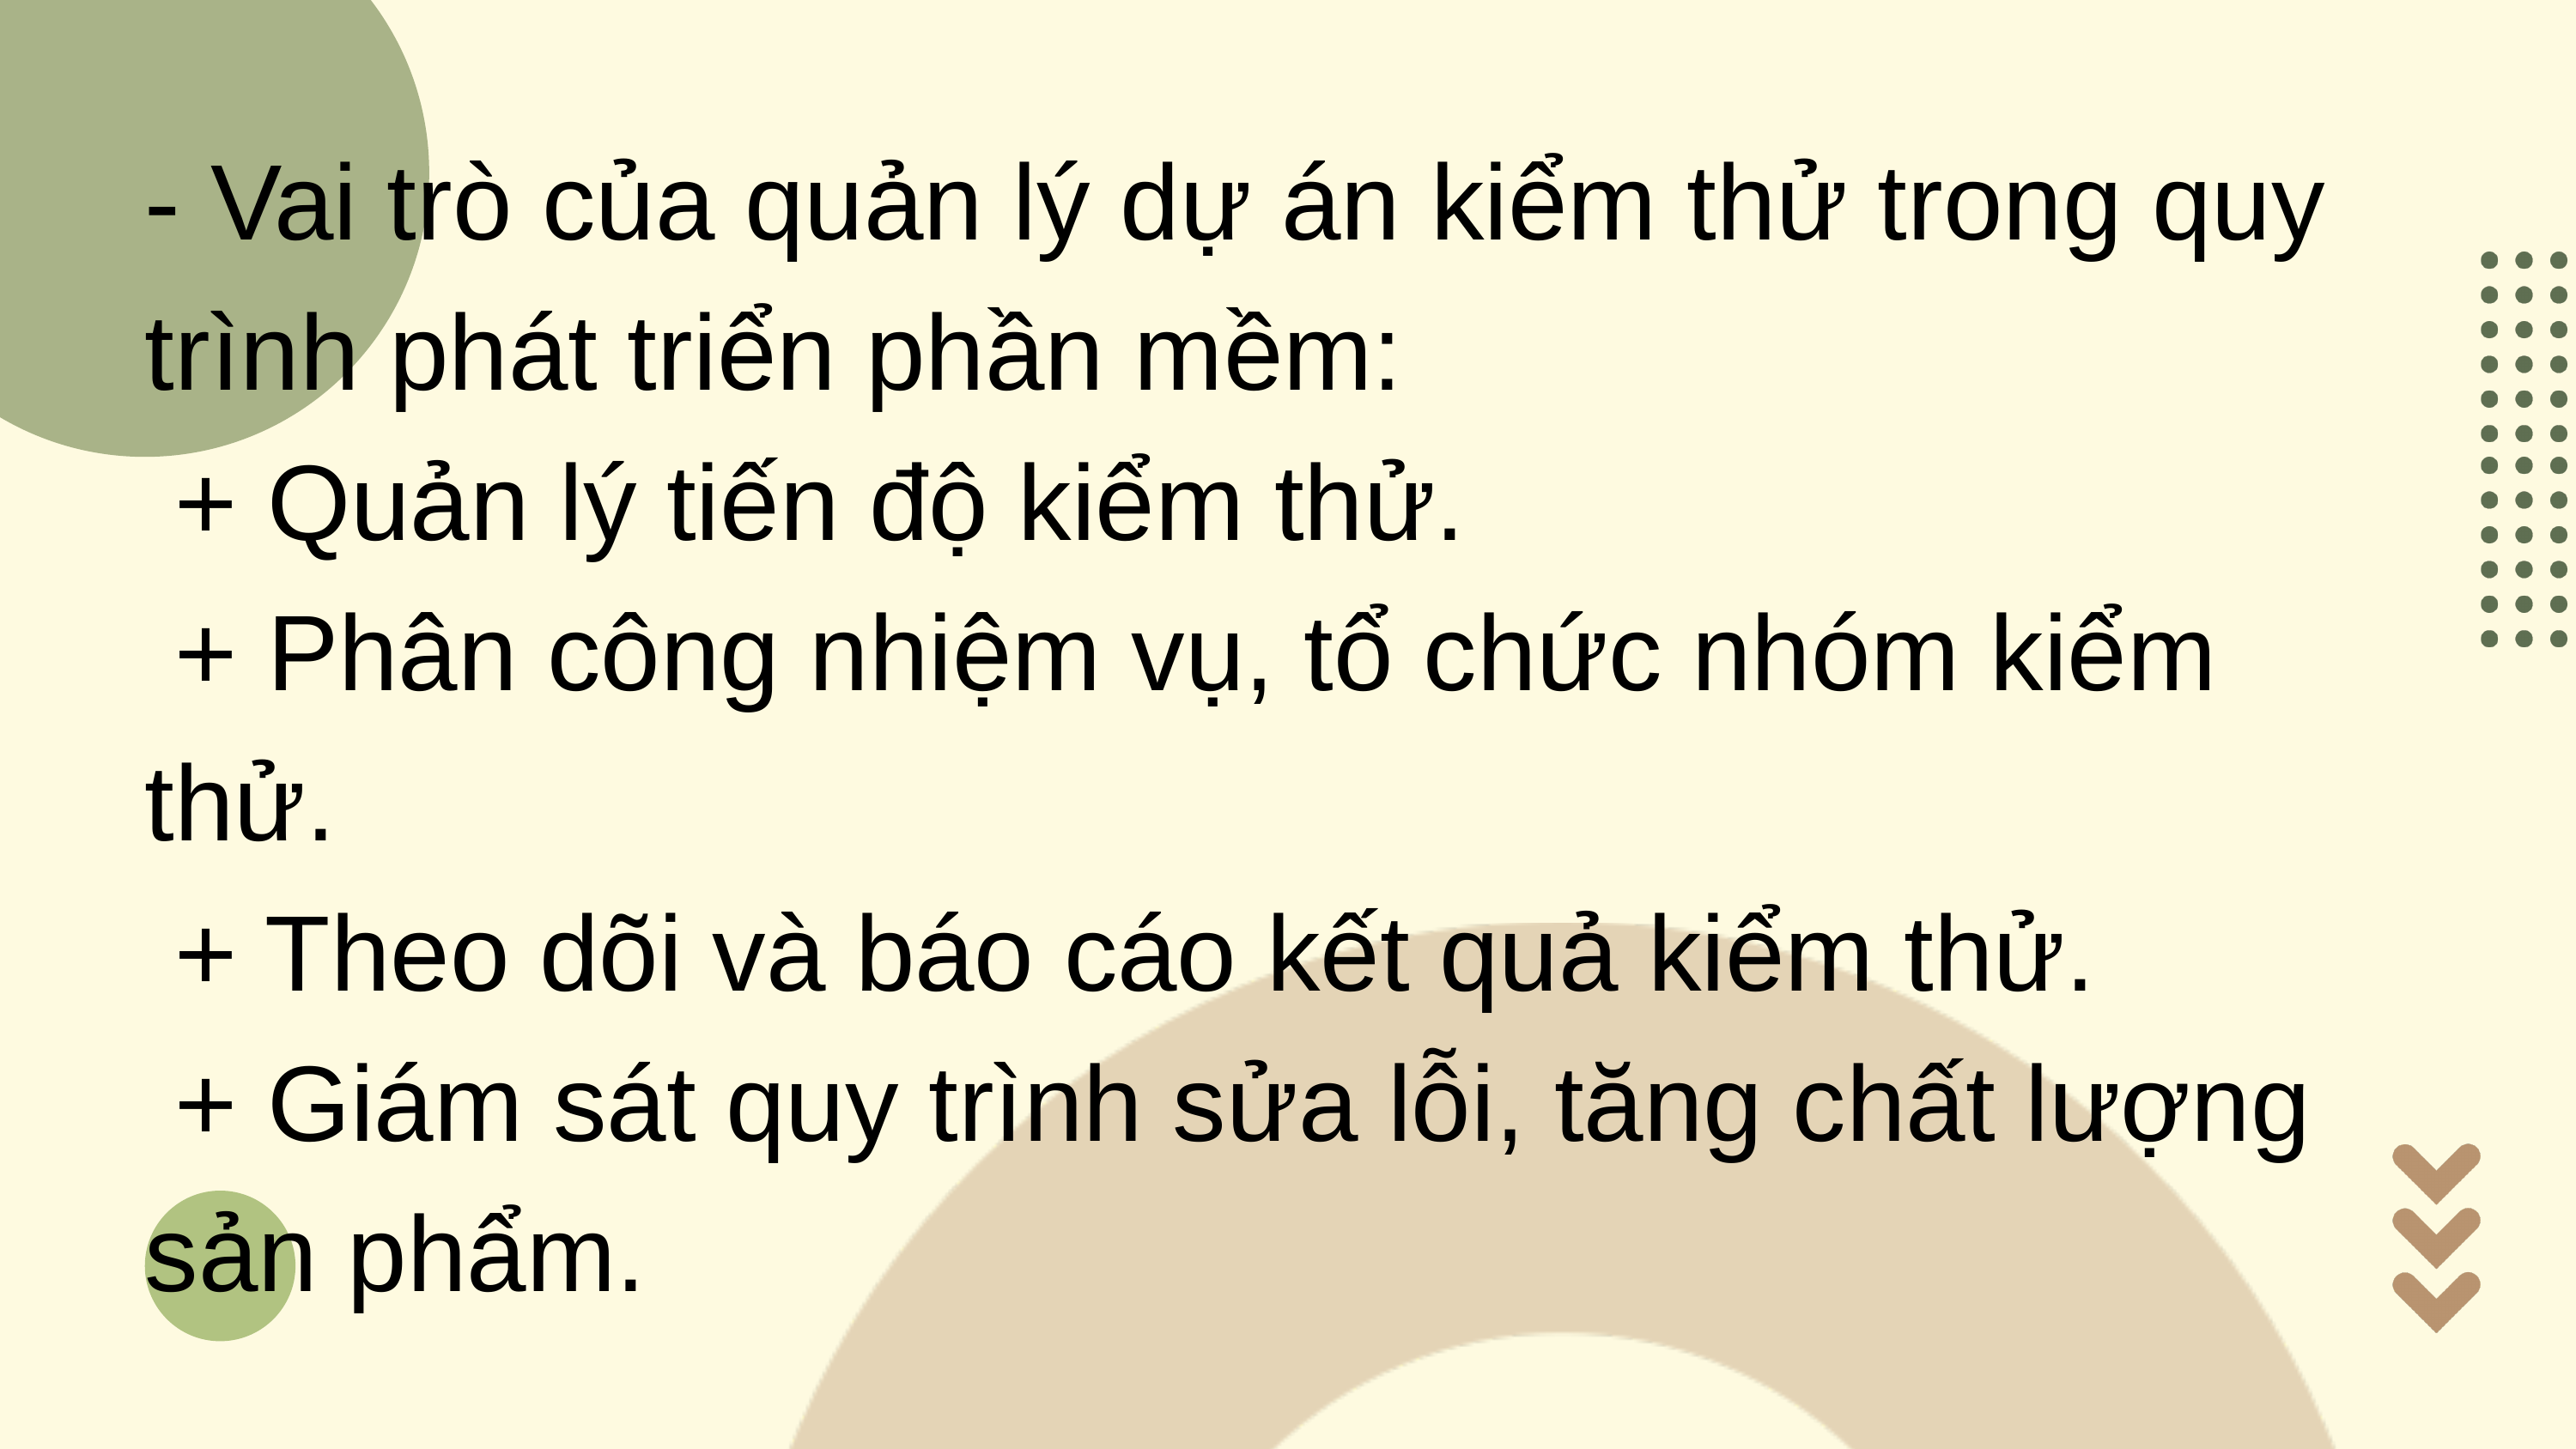

- Vai trò của quản lý dự án kiểm thử trong quy trình phát triển phần mềm:
 + Quản lý tiến độ kiểm thử.
 + Phân công nhiệm vụ, tổ chức nhóm kiểm thử.
 + Theo dõi và báo cáo kết quả kiểm thử.
 + Giám sát quy trình sửa lỗi, tăng chất lượng sản phẩm.